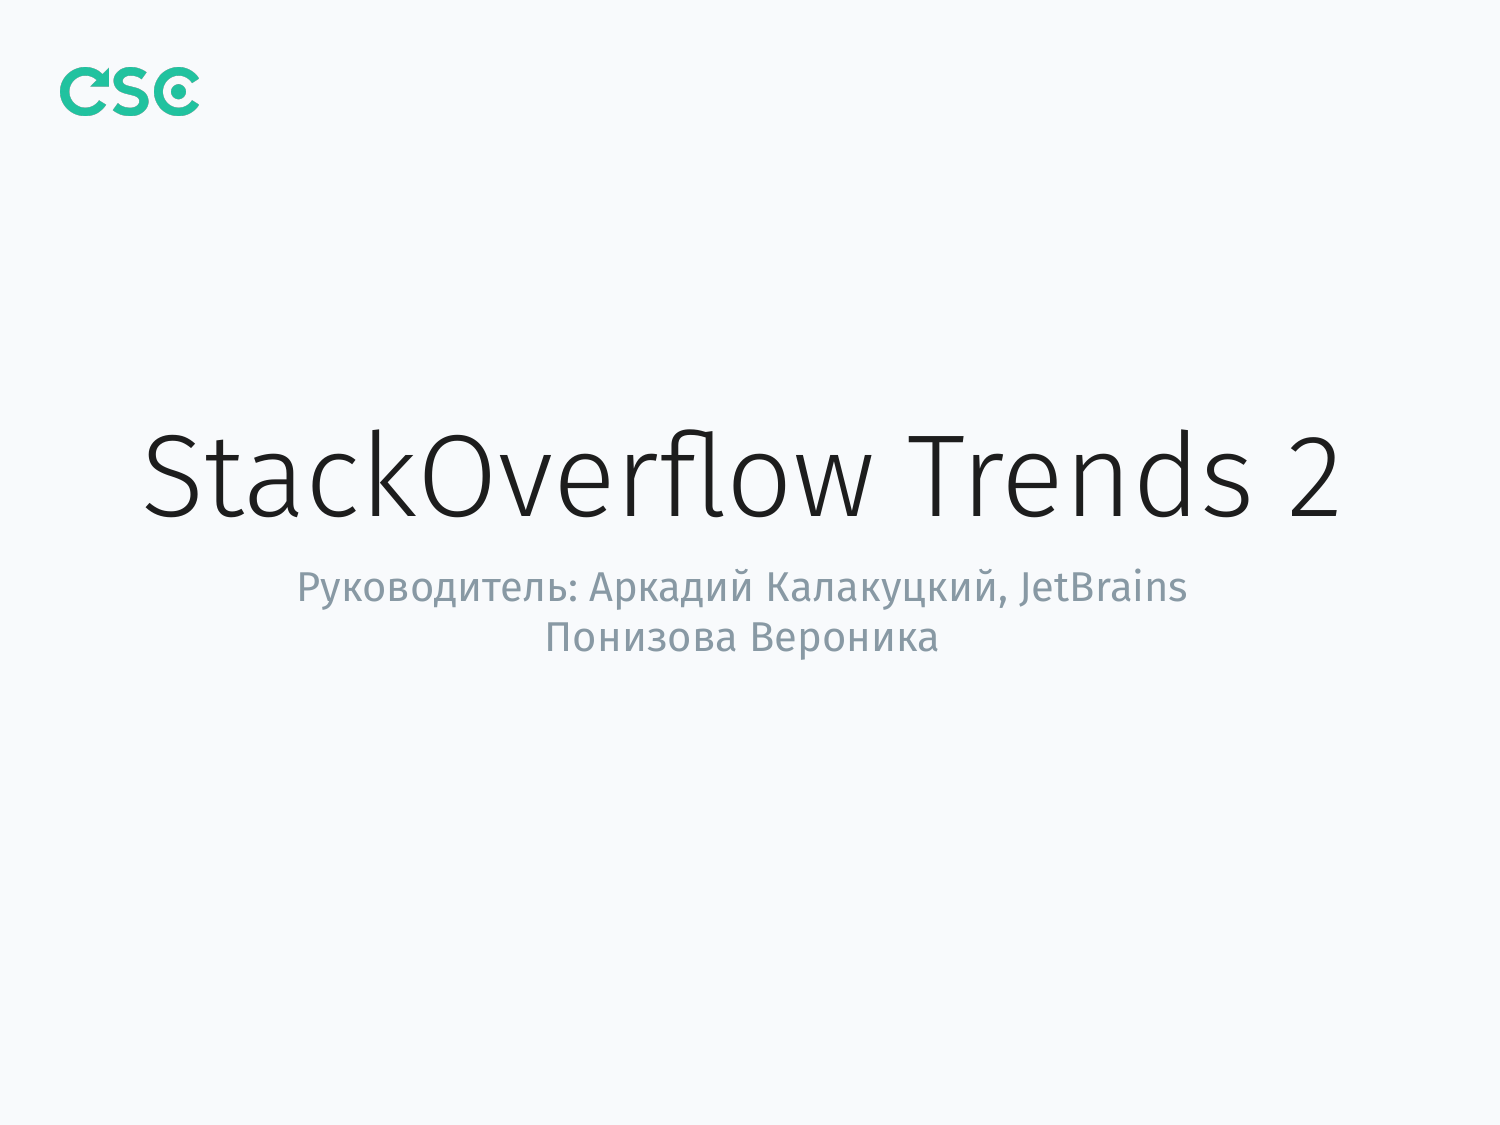

# StackOverflow Trends 2
Руководитель: Аркадий Калакуцкий, JetBrains
Понизова Вероника